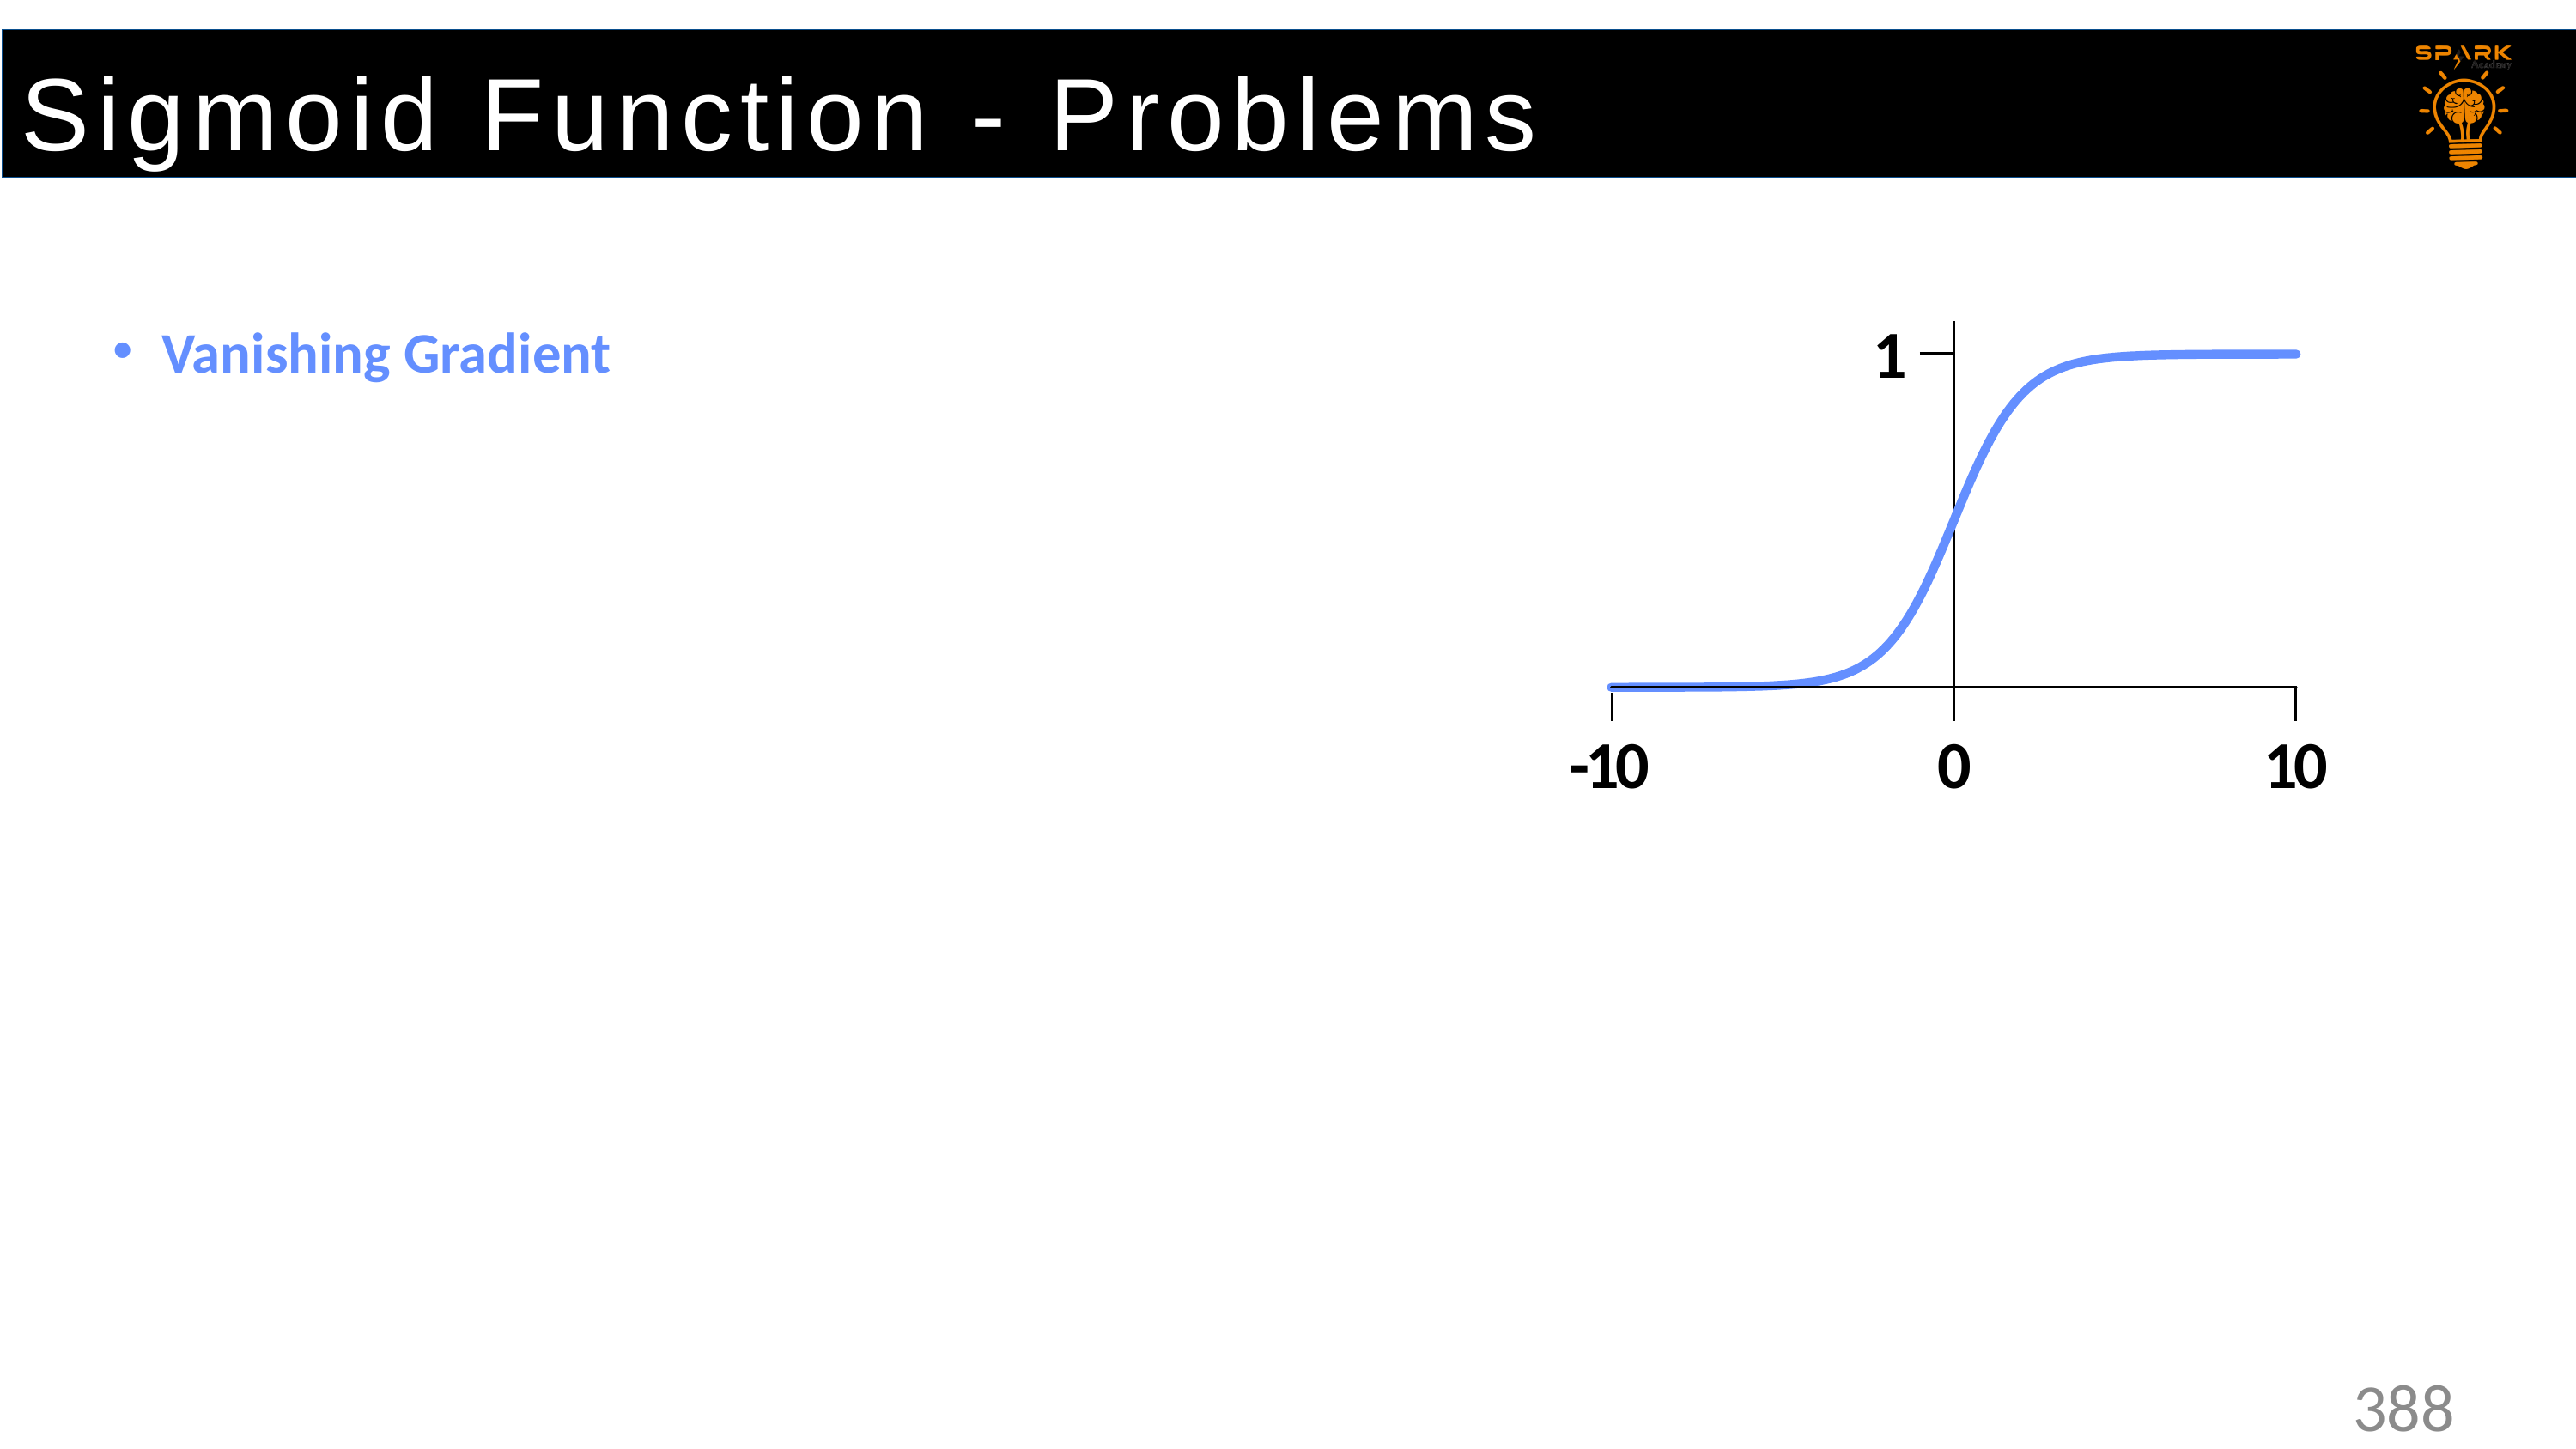

Sigmoid Function - Problems

### Chart

| Category |  |  |
|---|---|---|
1
-10
0
10
Vanishing Gradient
388